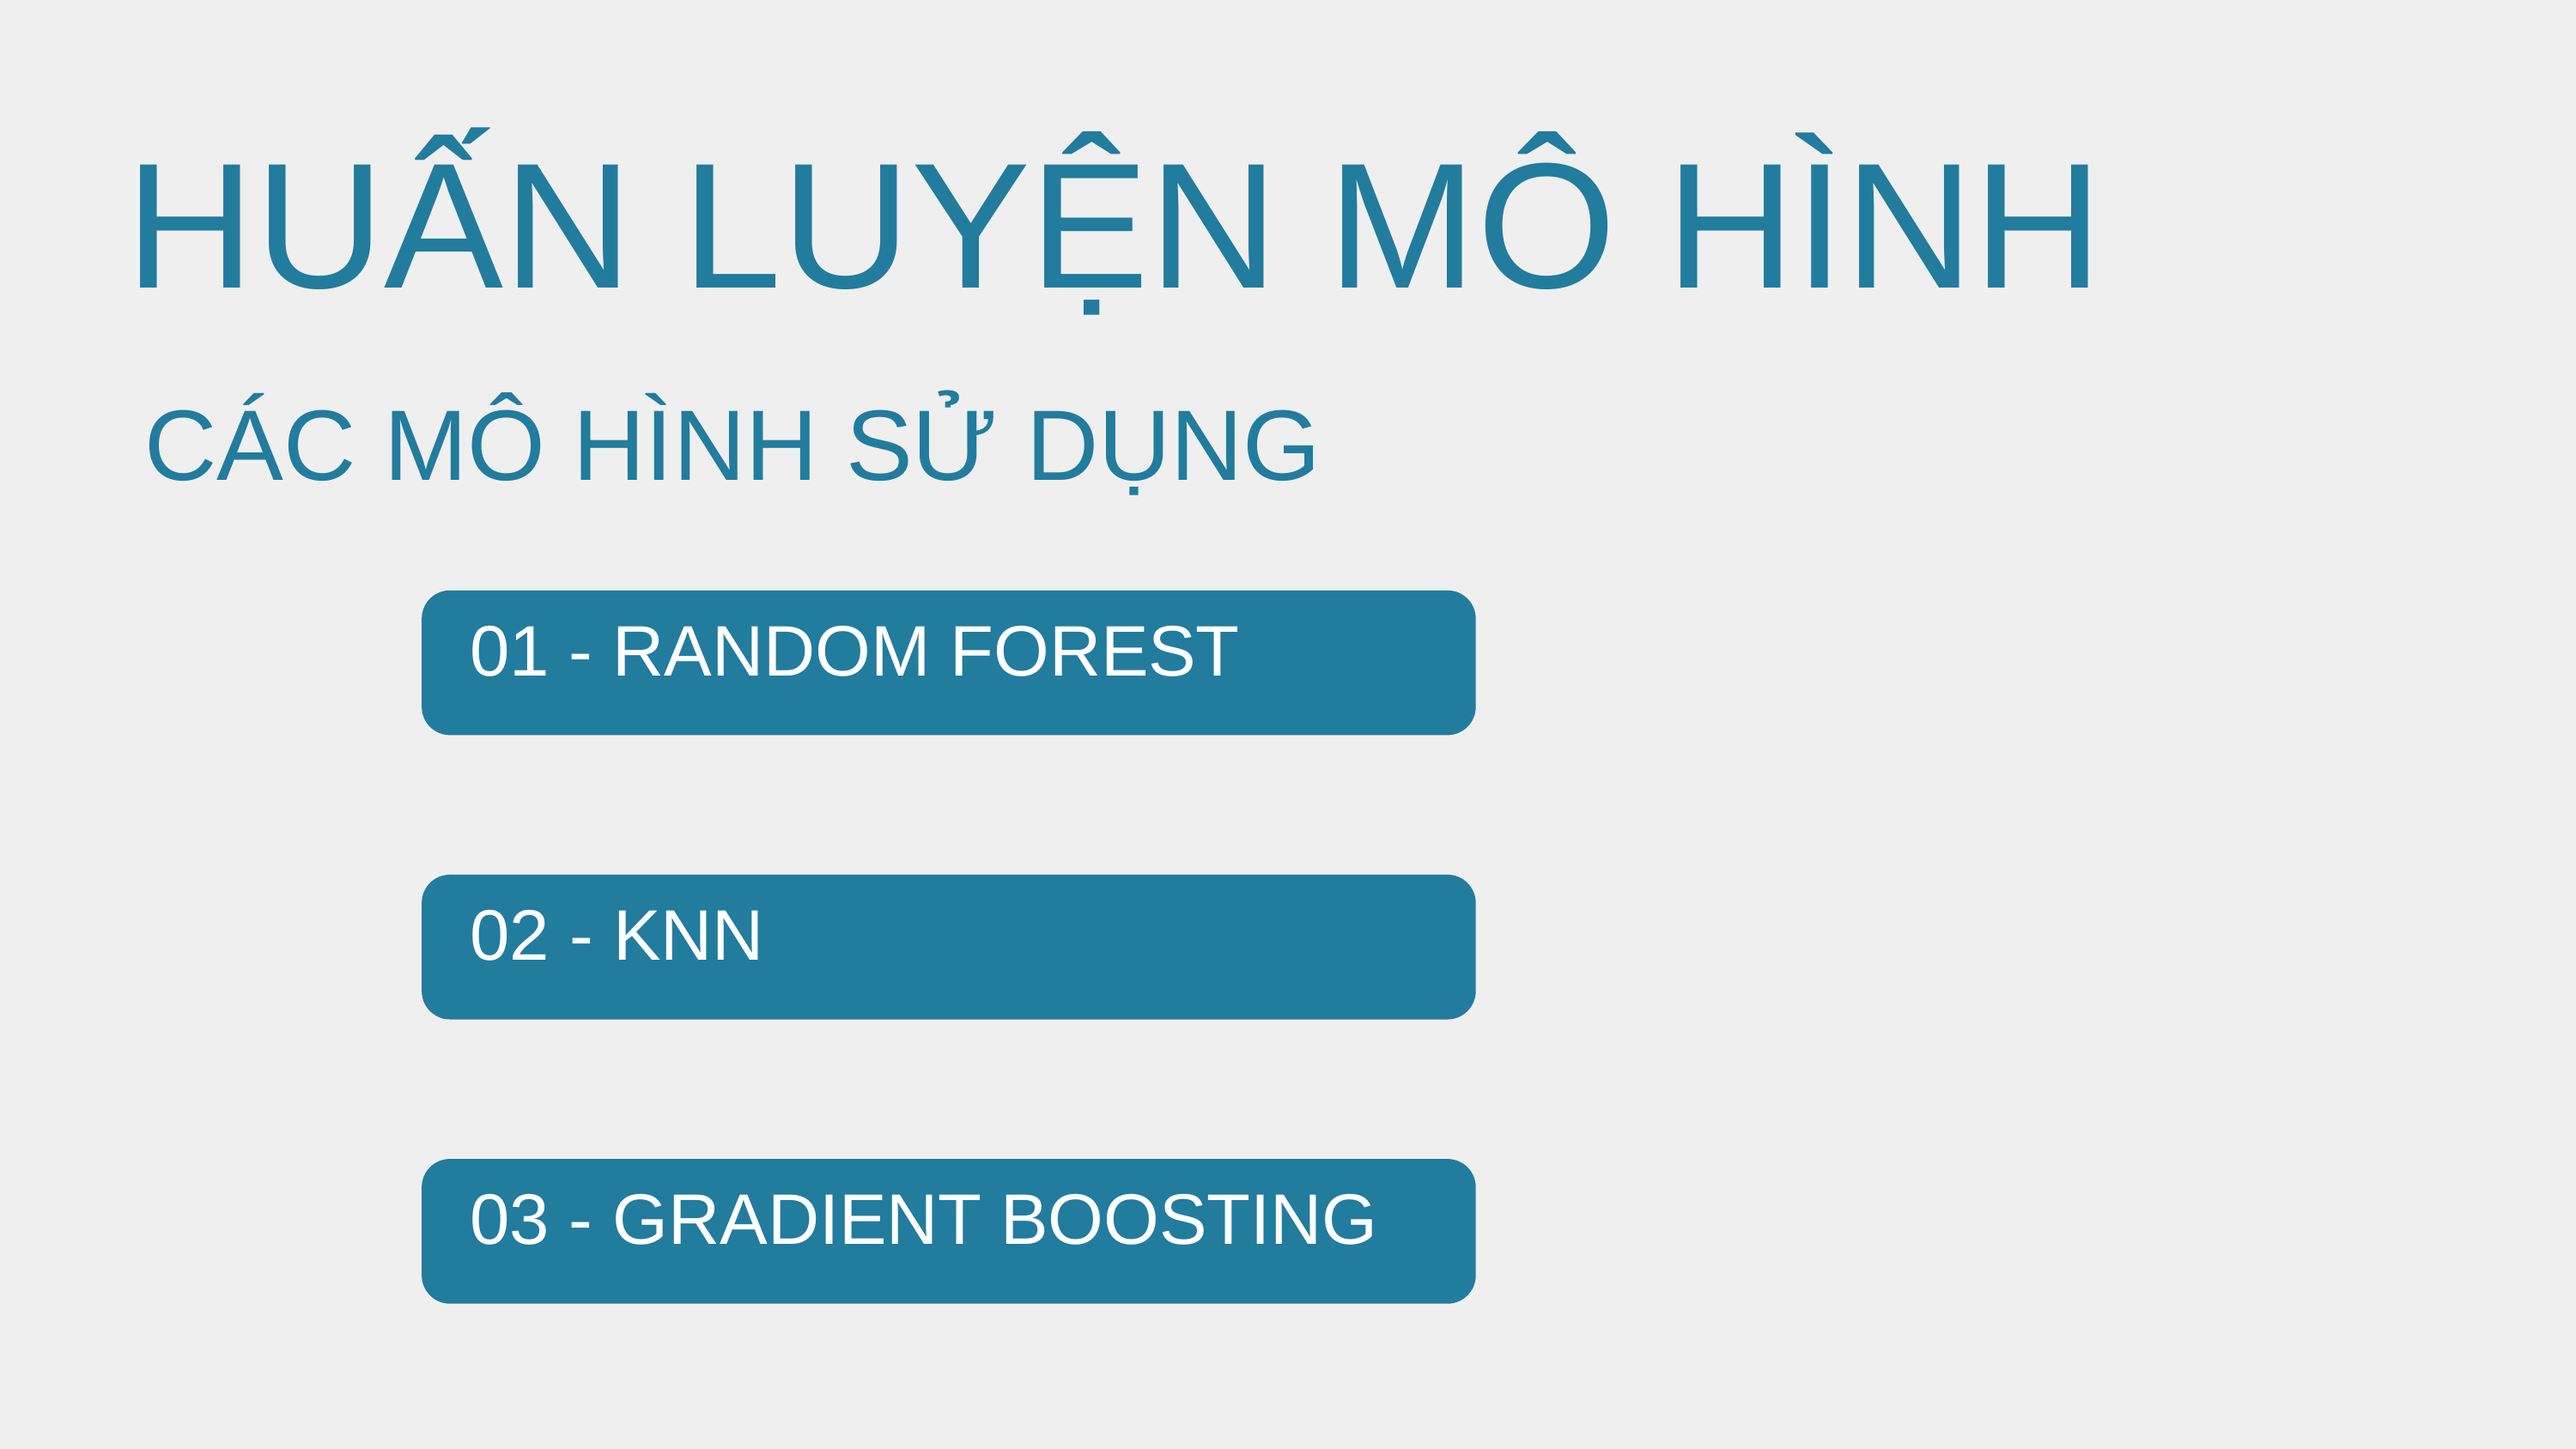

HUẤN LUYỆN MÔ HÌNH
CÁC MÔ HÌNH SỬ DỤNG

01 - RANDOM FOREST

02 - KNN

03 - GRADIENT BOOSTING